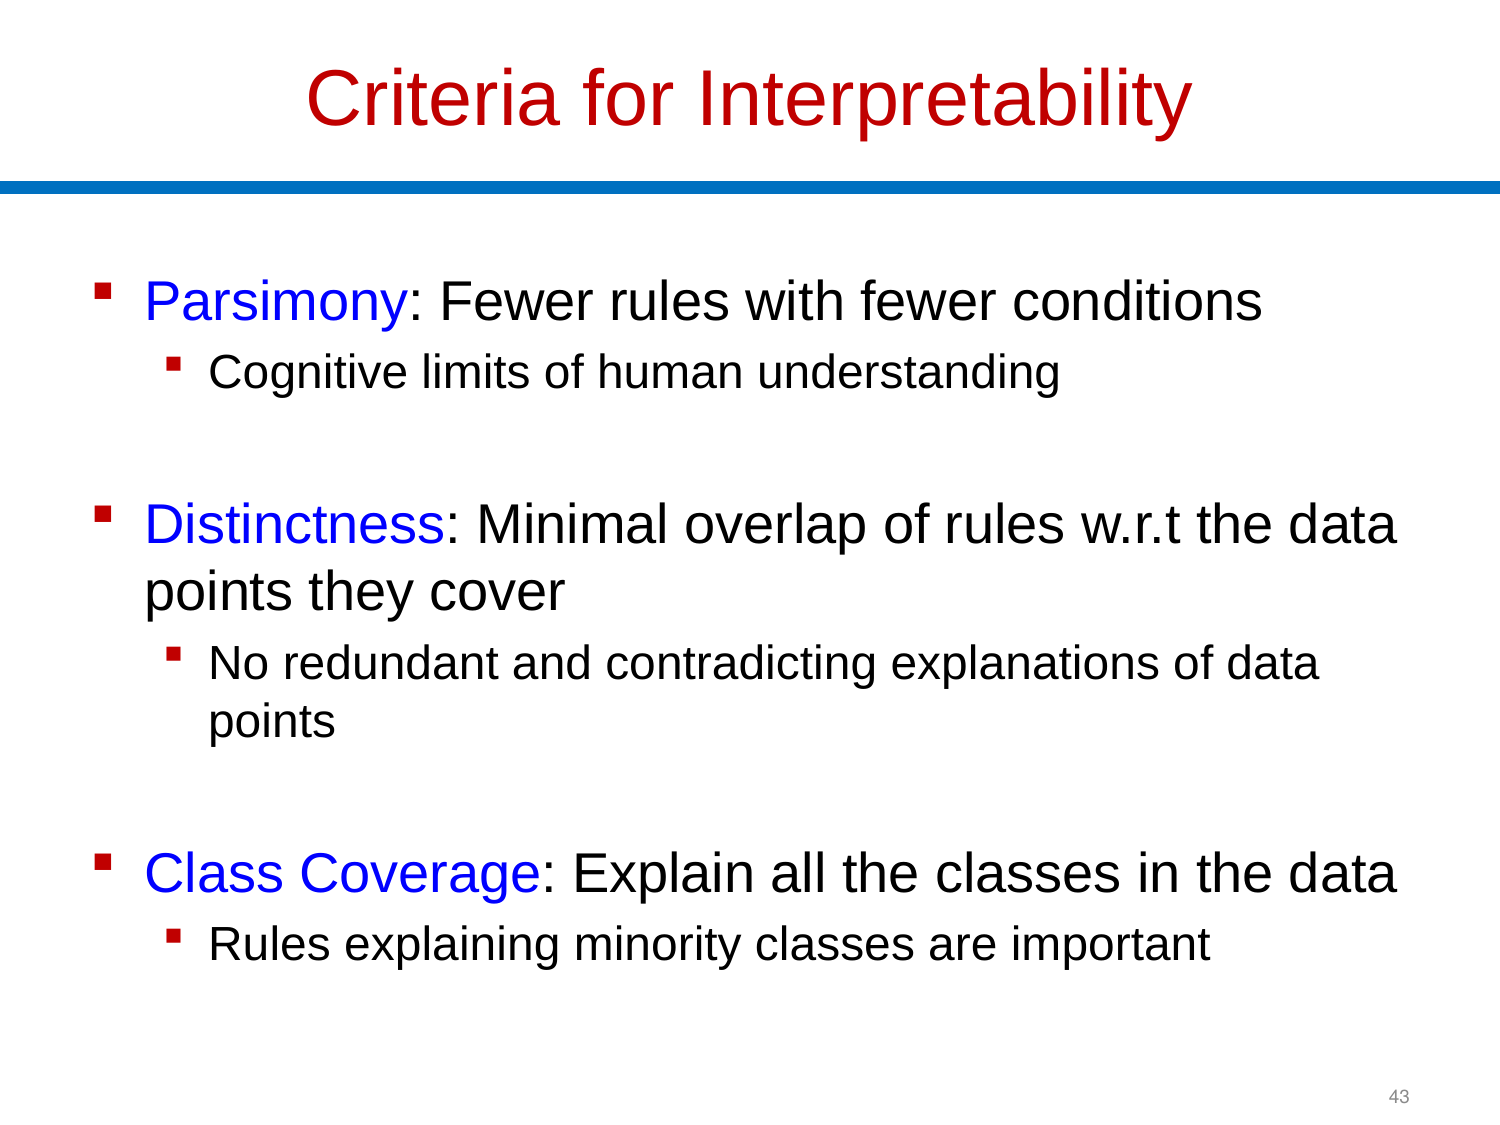

# Criteria for Interpretability
Parsimony: Fewer rules with fewer conditions
Cognitive limits of human understanding

Distinctness: Minimal overlap of rules w.r.t the data points they cover
No redundant and contradicting explanations of data points

Class Coverage: Explain all the classes in the data
Rules explaining minority classes are important
43